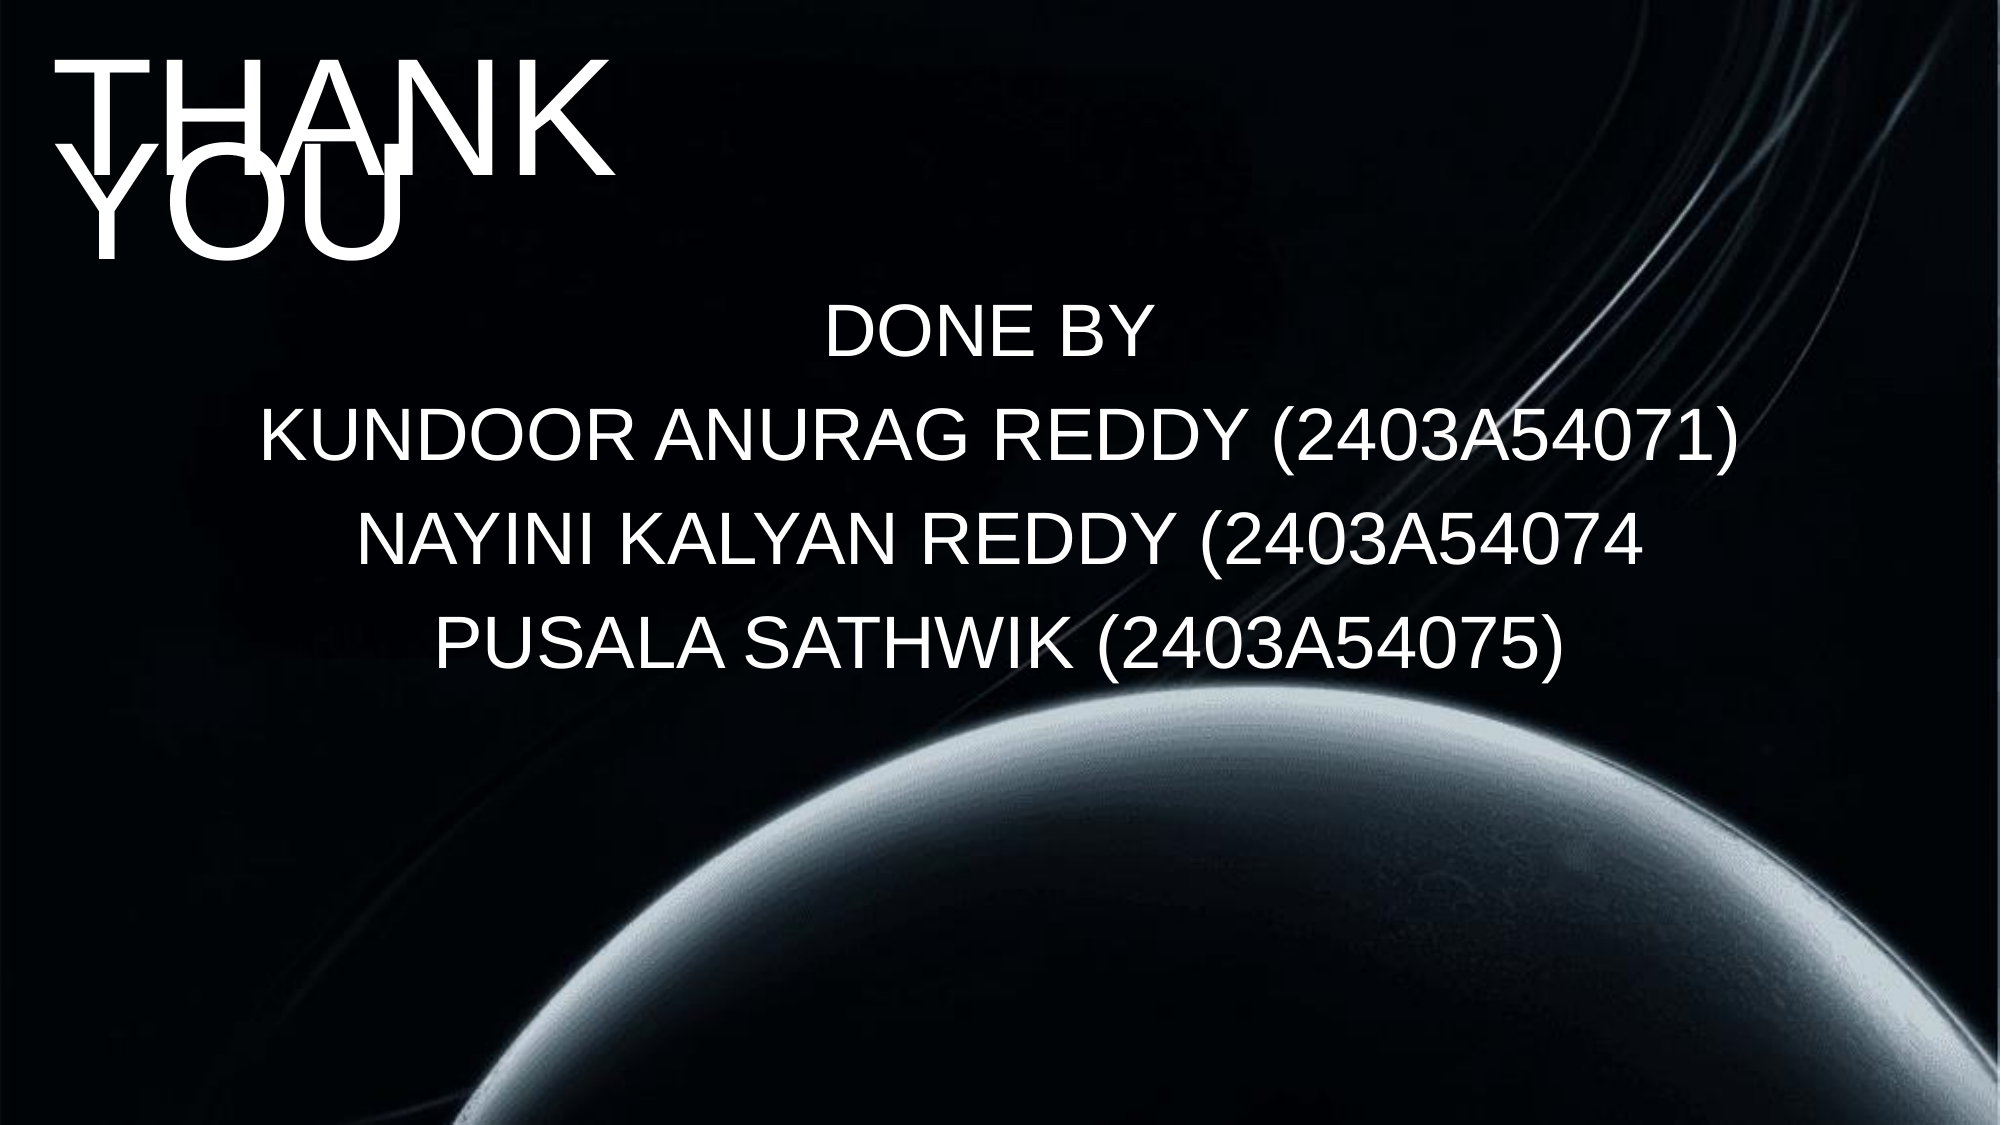

THANK
YOU

DONE BY
KUNDOOR ANURAG REDDY (2403A54071)
NAYINI KALYAN REDDY (2403A54074
PUSALA SATHWIK (2403A54075)